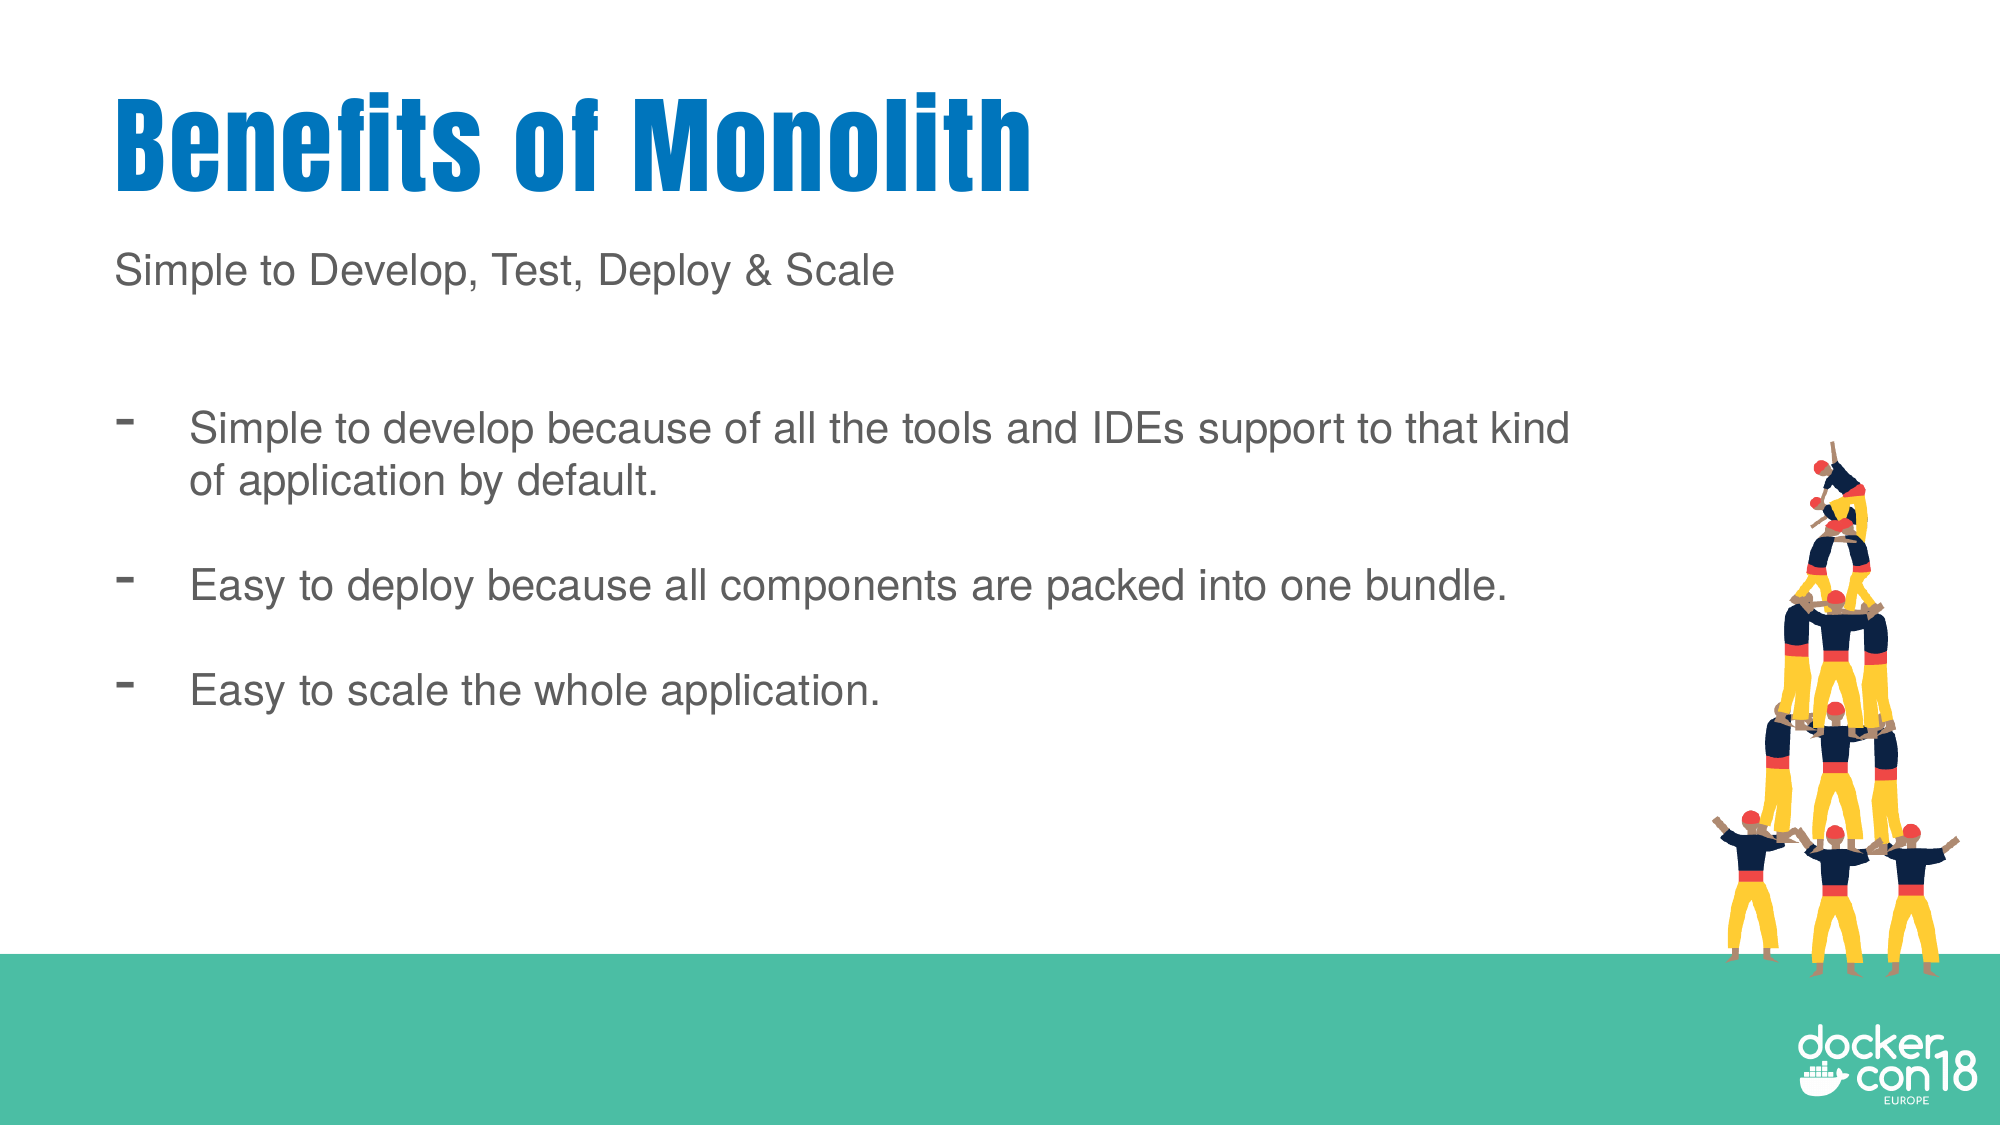

Benefits of Monolith
Simple to Develop, Test, Deploy & Scale

Simple to develop because of all the tools and IDEs support to that kind of application by default.

Easy to deploy because all components are packed into one bundle.

Easy to scale the whole application.